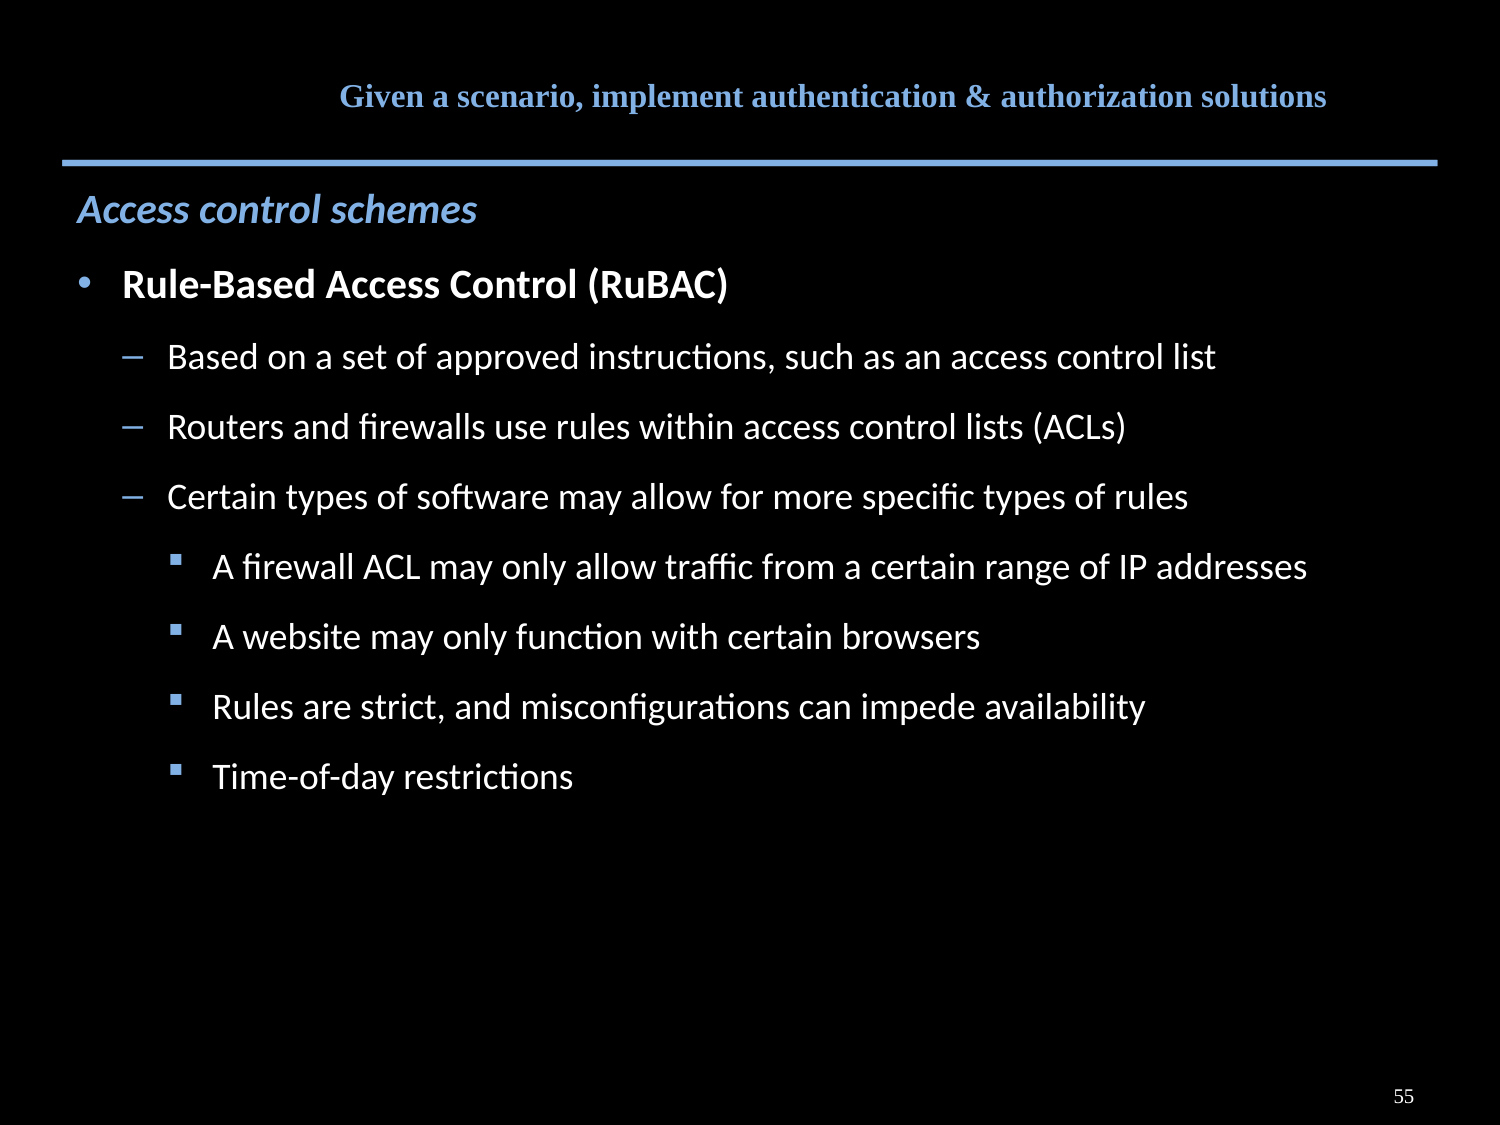

# Given a scenario, implement authentication & authorization solutions
Access control schemes
Rule-Based Access Control (RuBAC)
Based on a set of approved instructions, such as an access control list
Routers and firewalls use rules within access control lists (ACLs)
Certain types of software may allow for more specific types of rules
A firewall ACL may only allow traffic from a certain range of IP addresses
A website may only function with certain browsers
Rules are strict, and misconfigurations can impede availability
Time-of-day restrictions

55